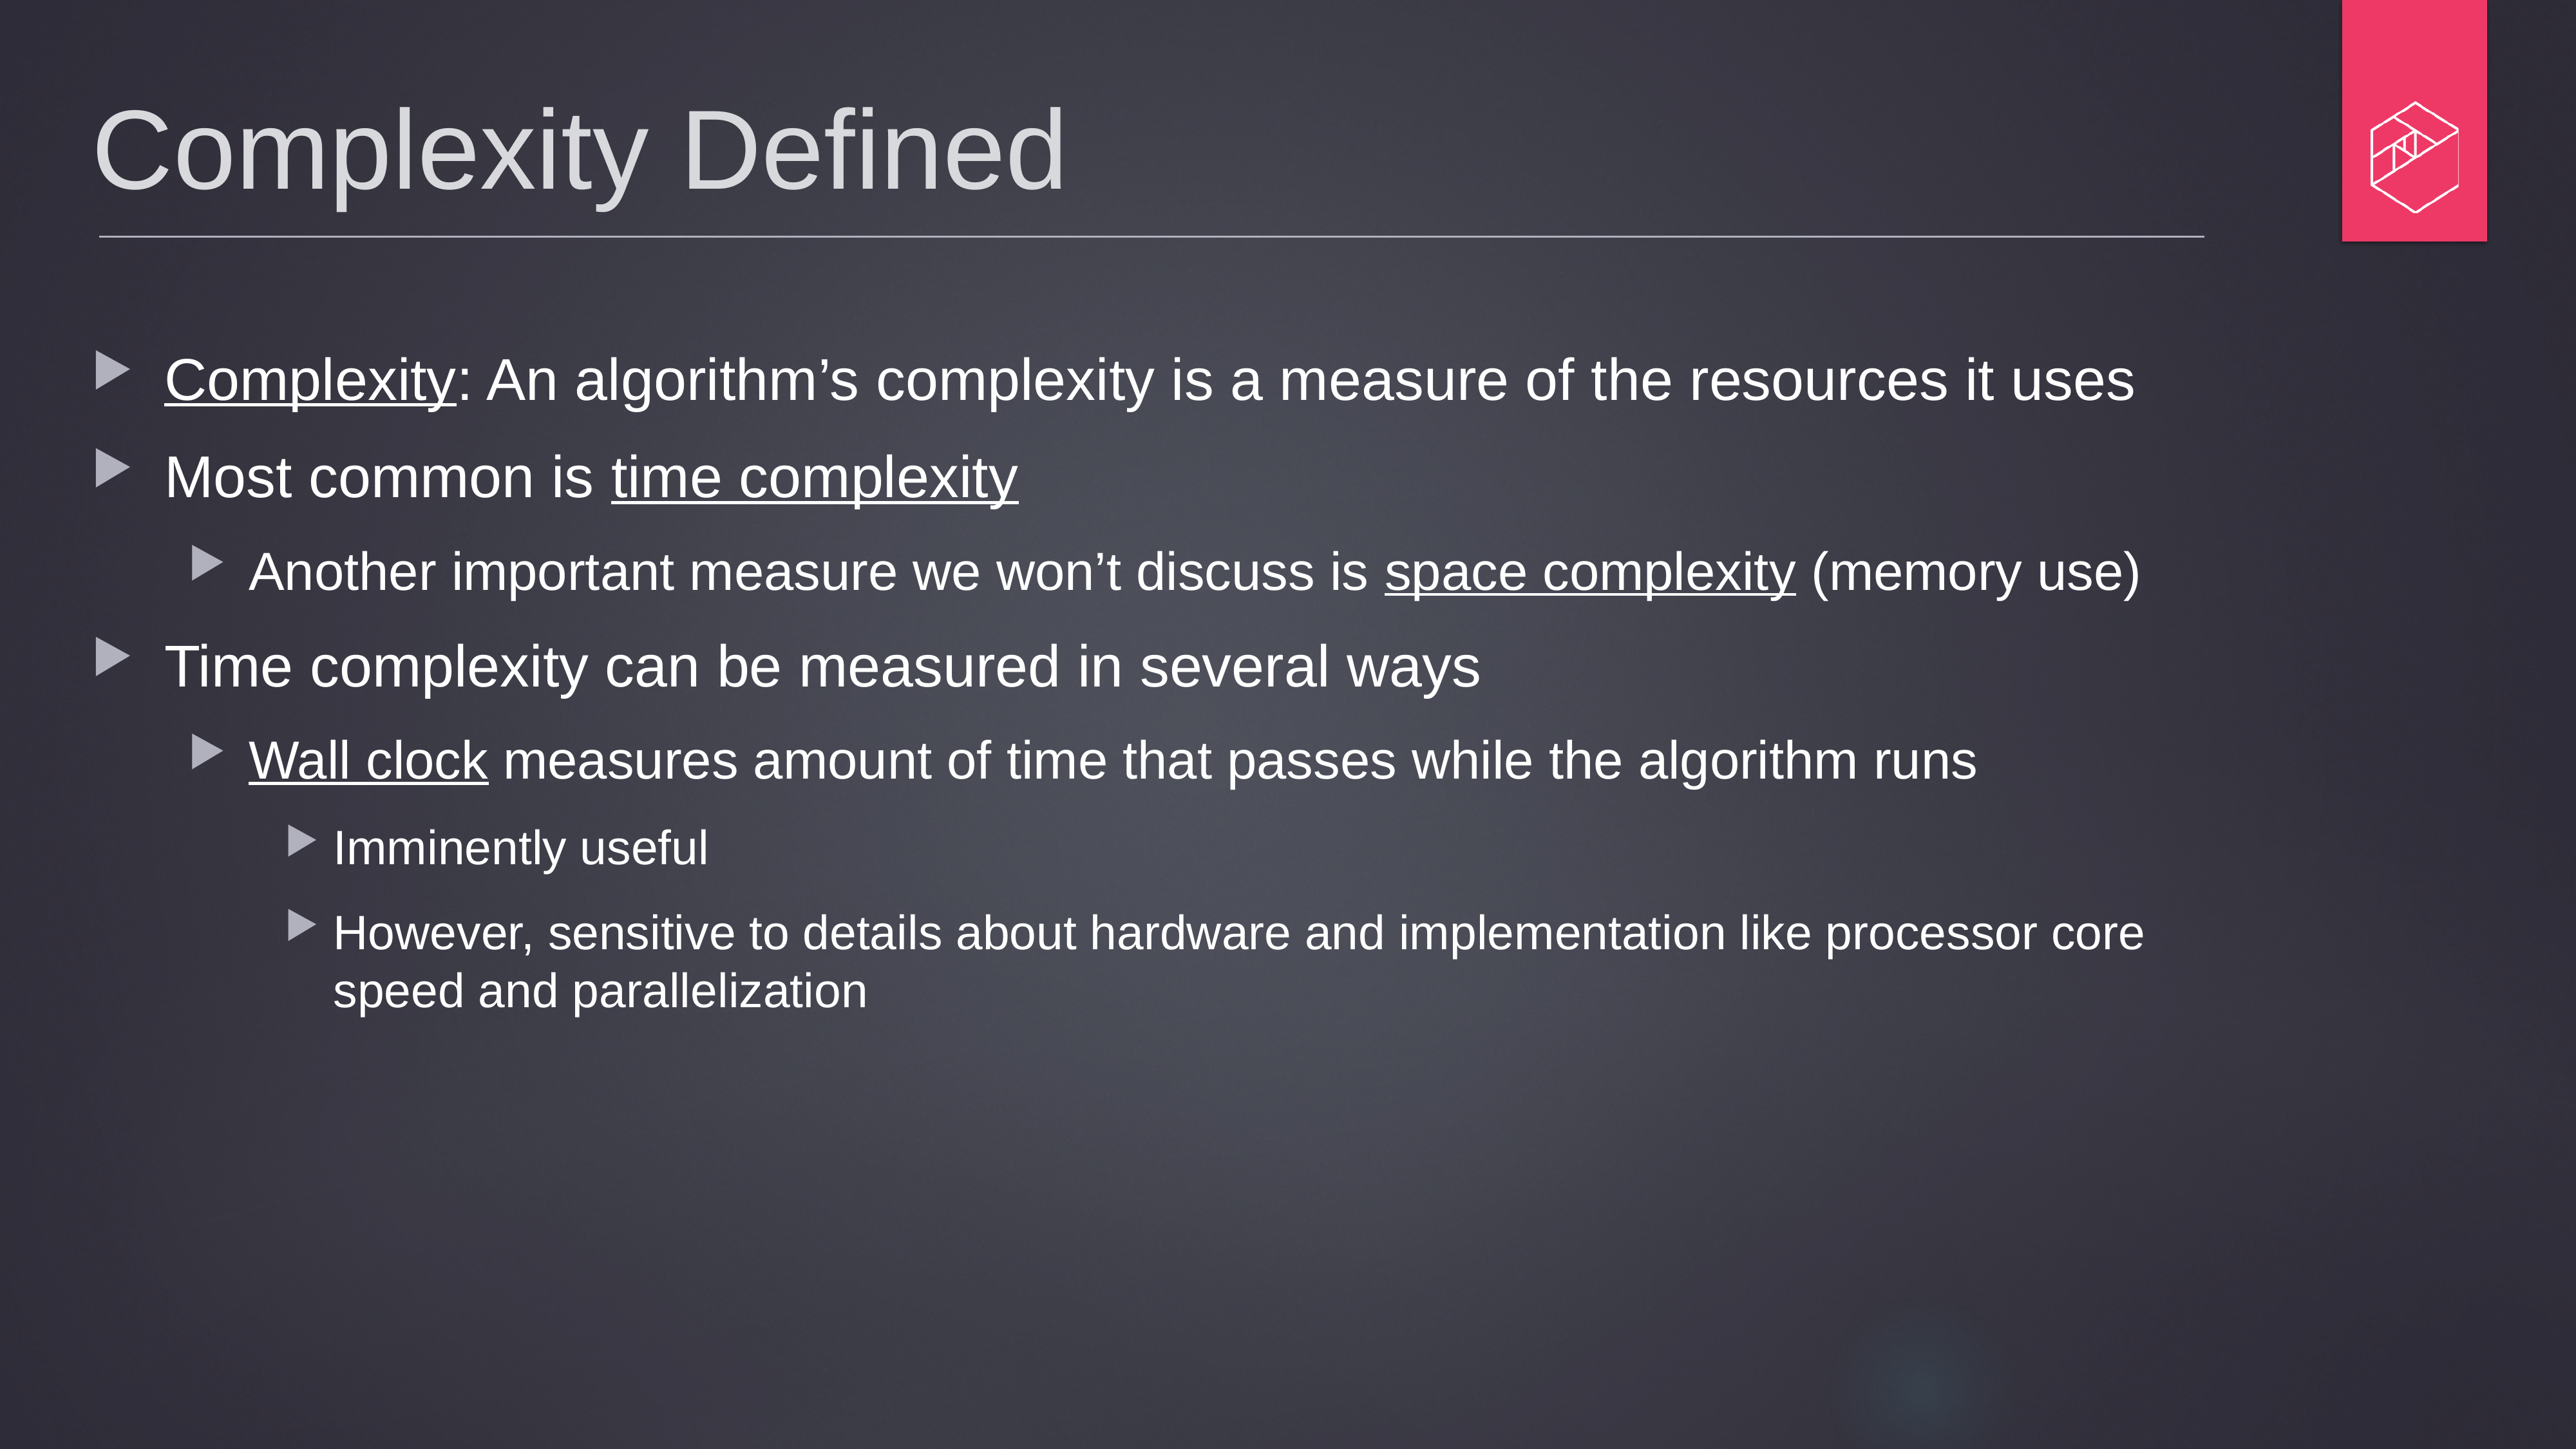

# Complexity Defined
Complexity: An algorithm’s complexity is a measure of the resources it uses
Most common is time complexity
Another important measure we won’t discuss is space complexity (memory use)
Time complexity can be measured in several ways
Wall clock measures amount of time that passes while the algorithm runs
Imminently useful
However, sensitive to details about hardware and implementation like processor core speed and parallelization